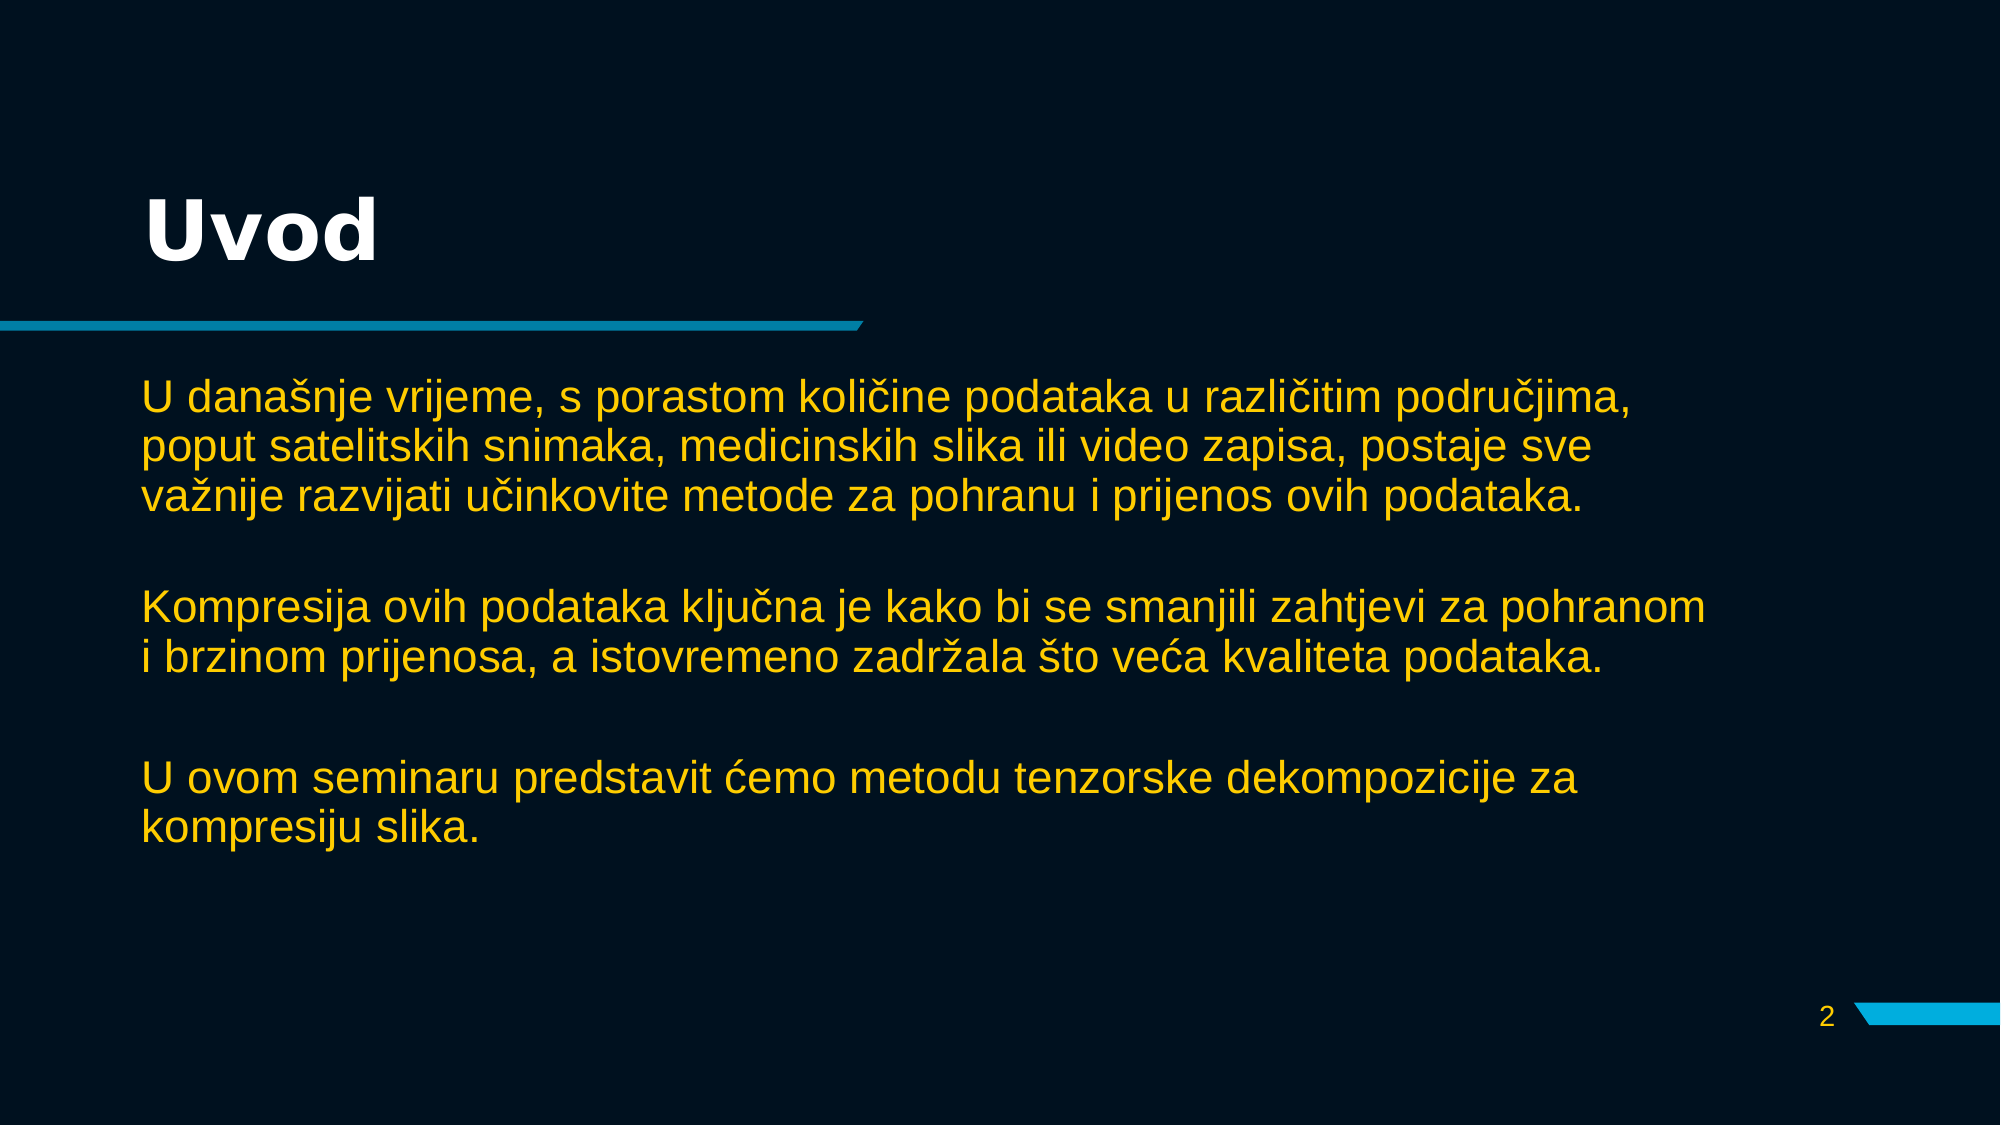

# Uvod
U današnje vrijeme, s porastom količine podataka u različitim područjima, poput satelitskih snimaka, medicinskih slika ili video zapisa, postaje sve važnije razvijati učinkovite metode za pohranu i prijenos ovih podataka.
Kompresija ovih podataka ključna je kako bi se smanjili zahtjevi za pohranom i brzinom prijenosa, a istovremeno zadržala što veća kvaliteta podataka.
U ovom seminaru predstavit ćemo metodu tenzorske dekompozicije za kompresiju slika.
2